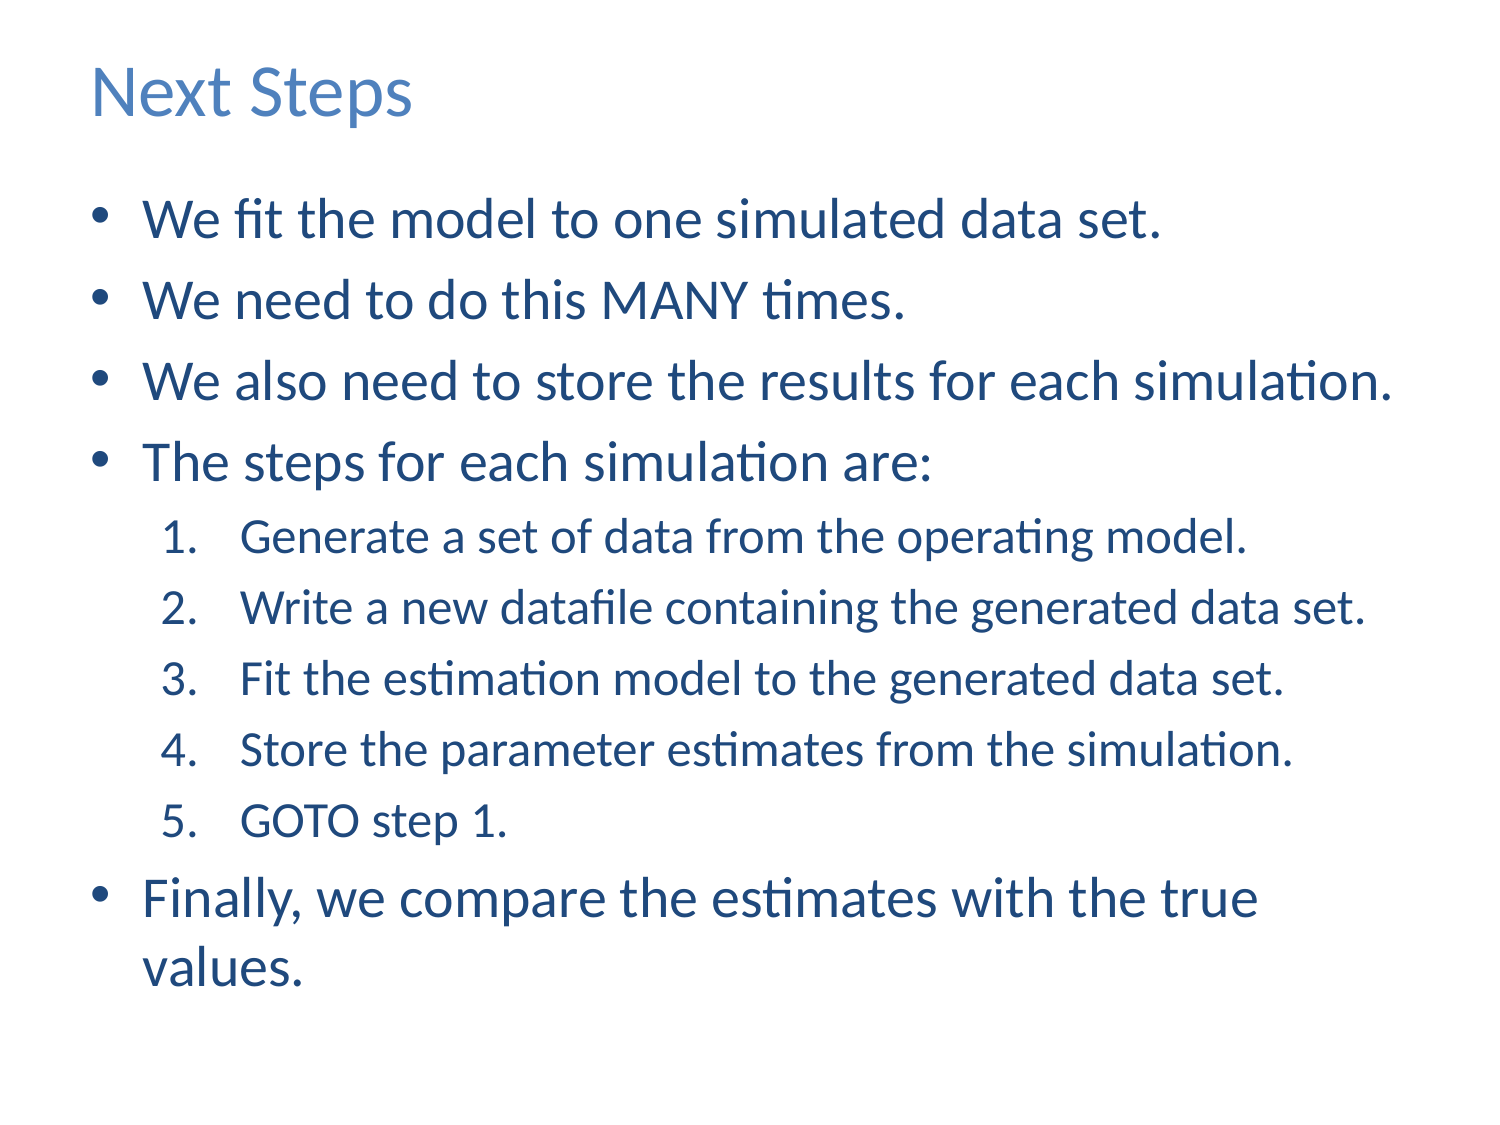

# Next Steps
We fit the model to one simulated data set.
We need to do this MANY times.
We also need to store the results for each simulation.
The steps for each simulation are:
Generate a set of data from the operating model.
Write a new datafile containing the generated data set.
Fit the estimation model to the generated data set.
Store the parameter estimates from the simulation.
GOTO step 1.
Finally, we compare the estimates with the true values.